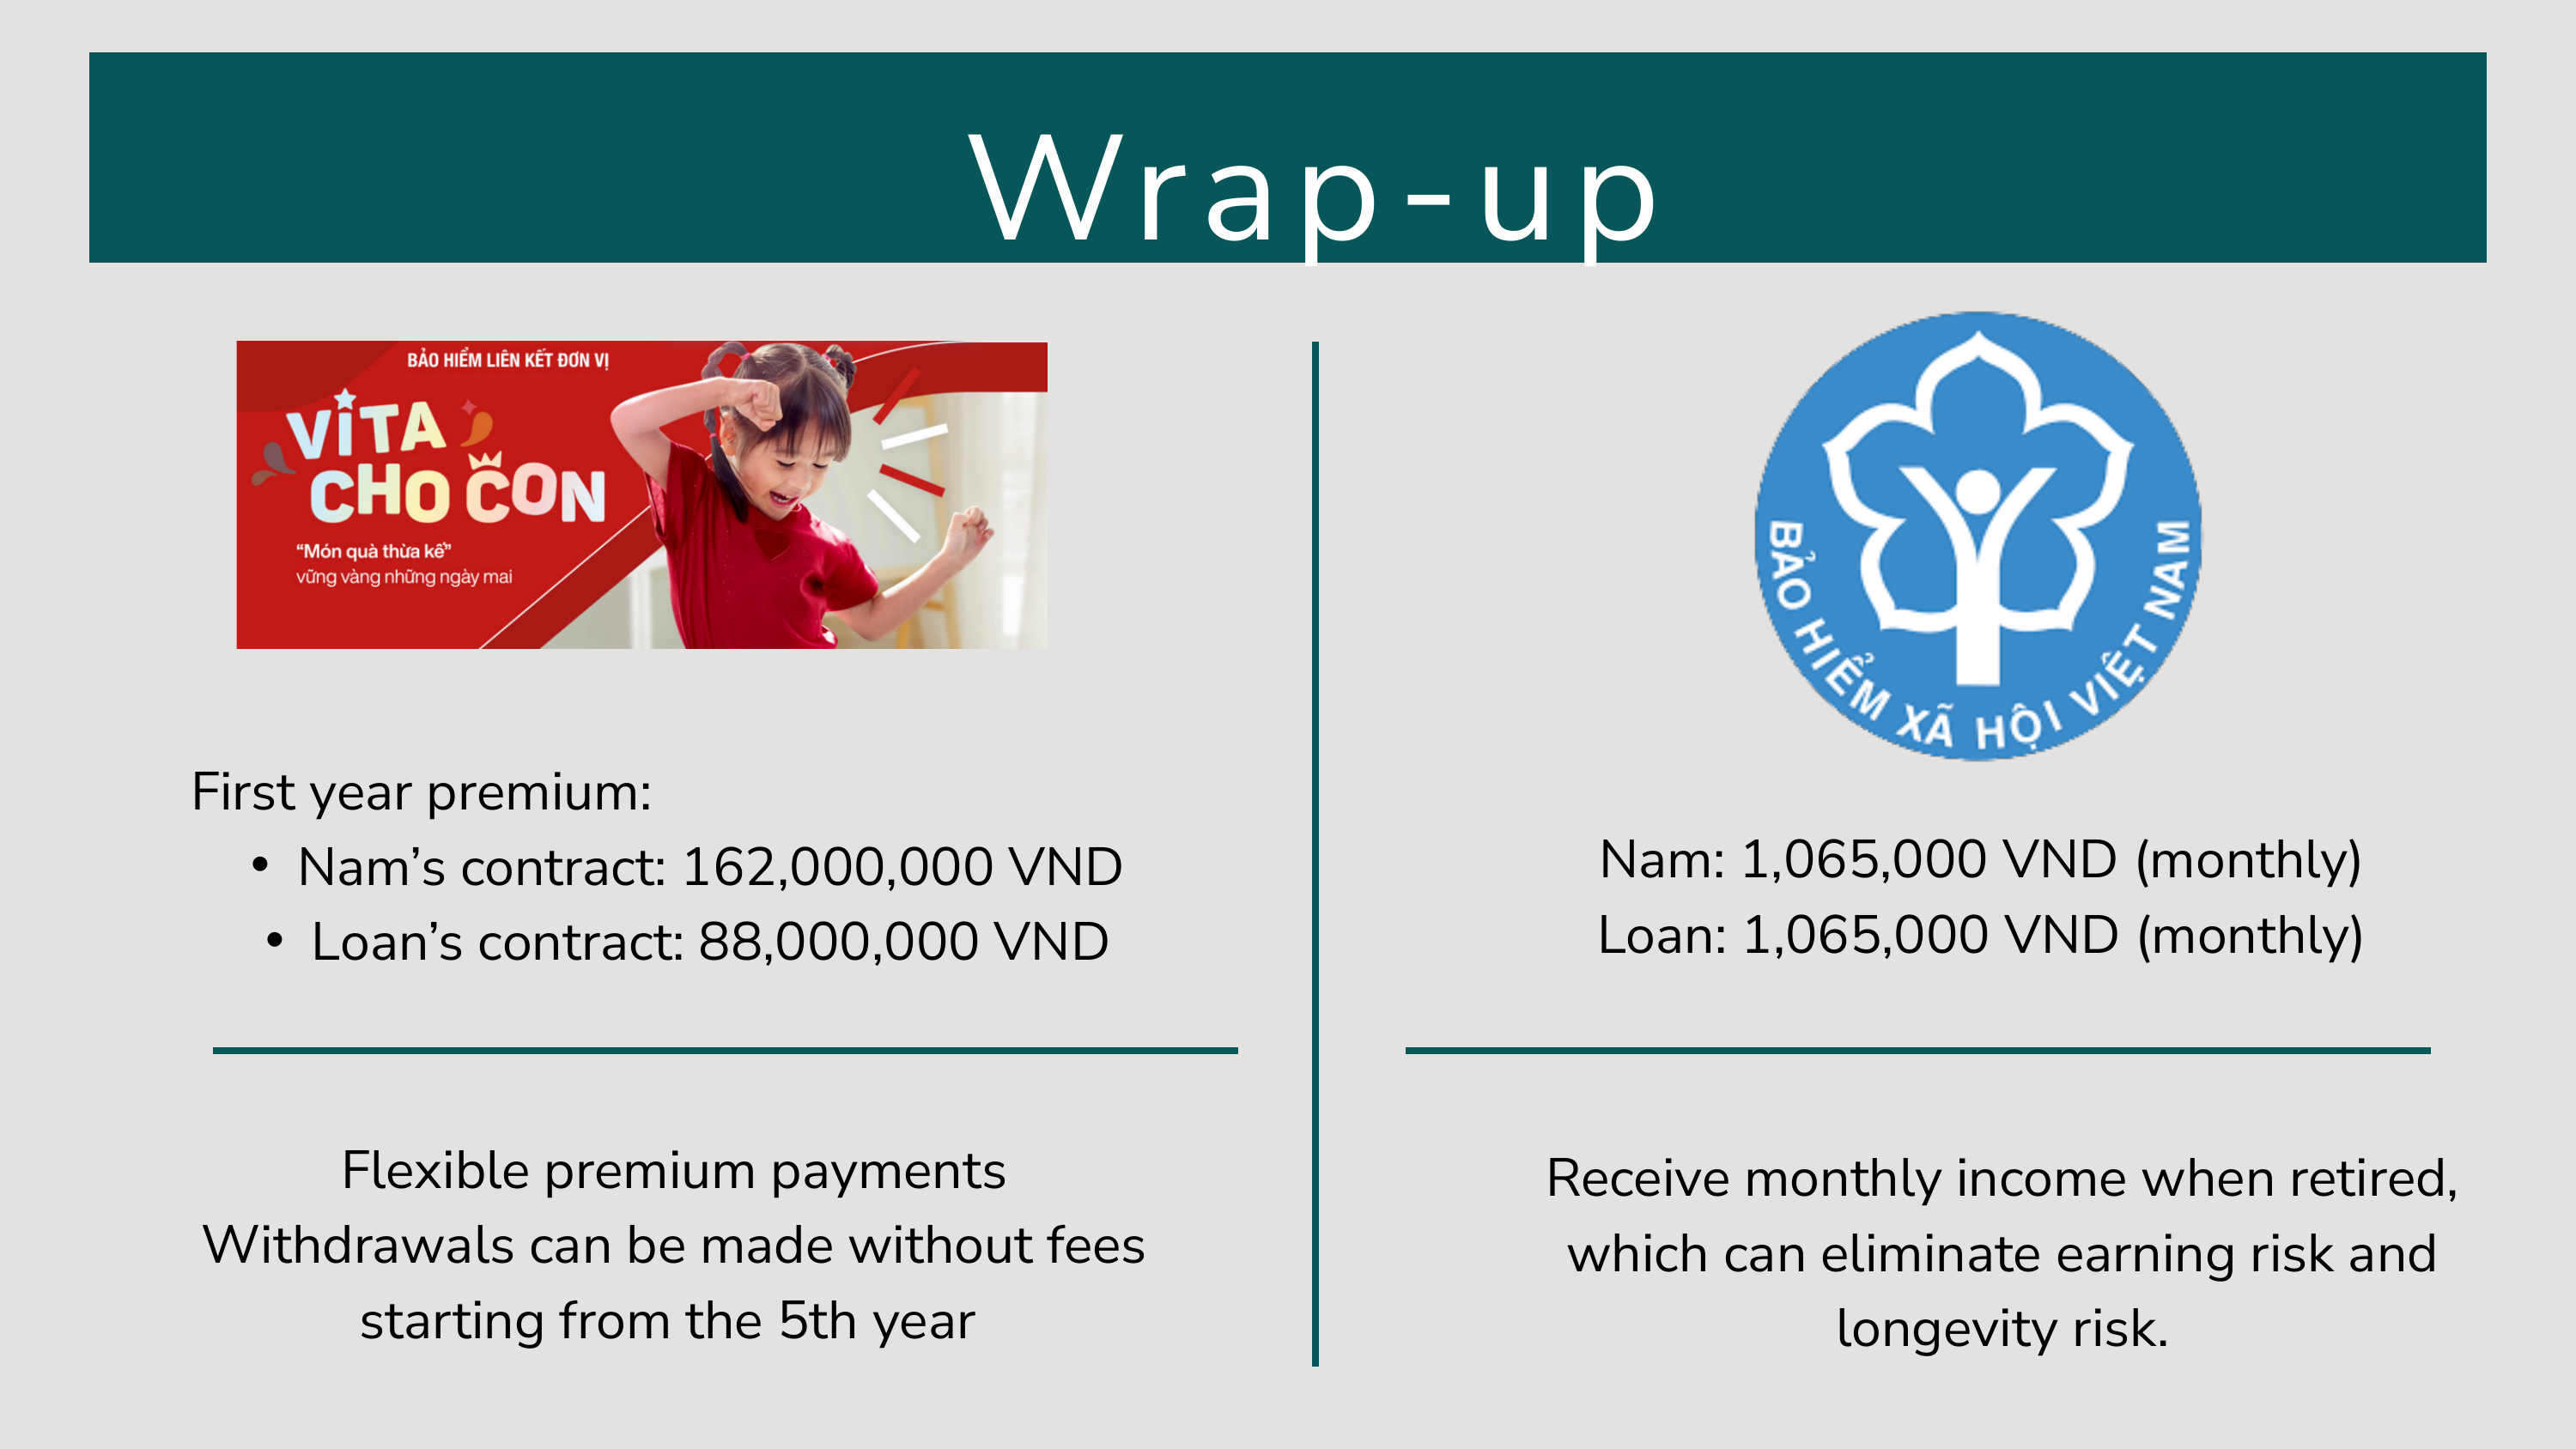

Wrap-up

First year premium:
Nam’s contract: 162,000,000 VND
Loan’s contract: 88,000,000 VND
Nam: 1,065,000 VND (monthly)
Loan: 1,065,000 VND (monthly)
 Flexible premium payments
Withdrawals can be made without fees starting from the 5th year
Receive monthly income when retired, which can eliminate earning risk and longevity risk.